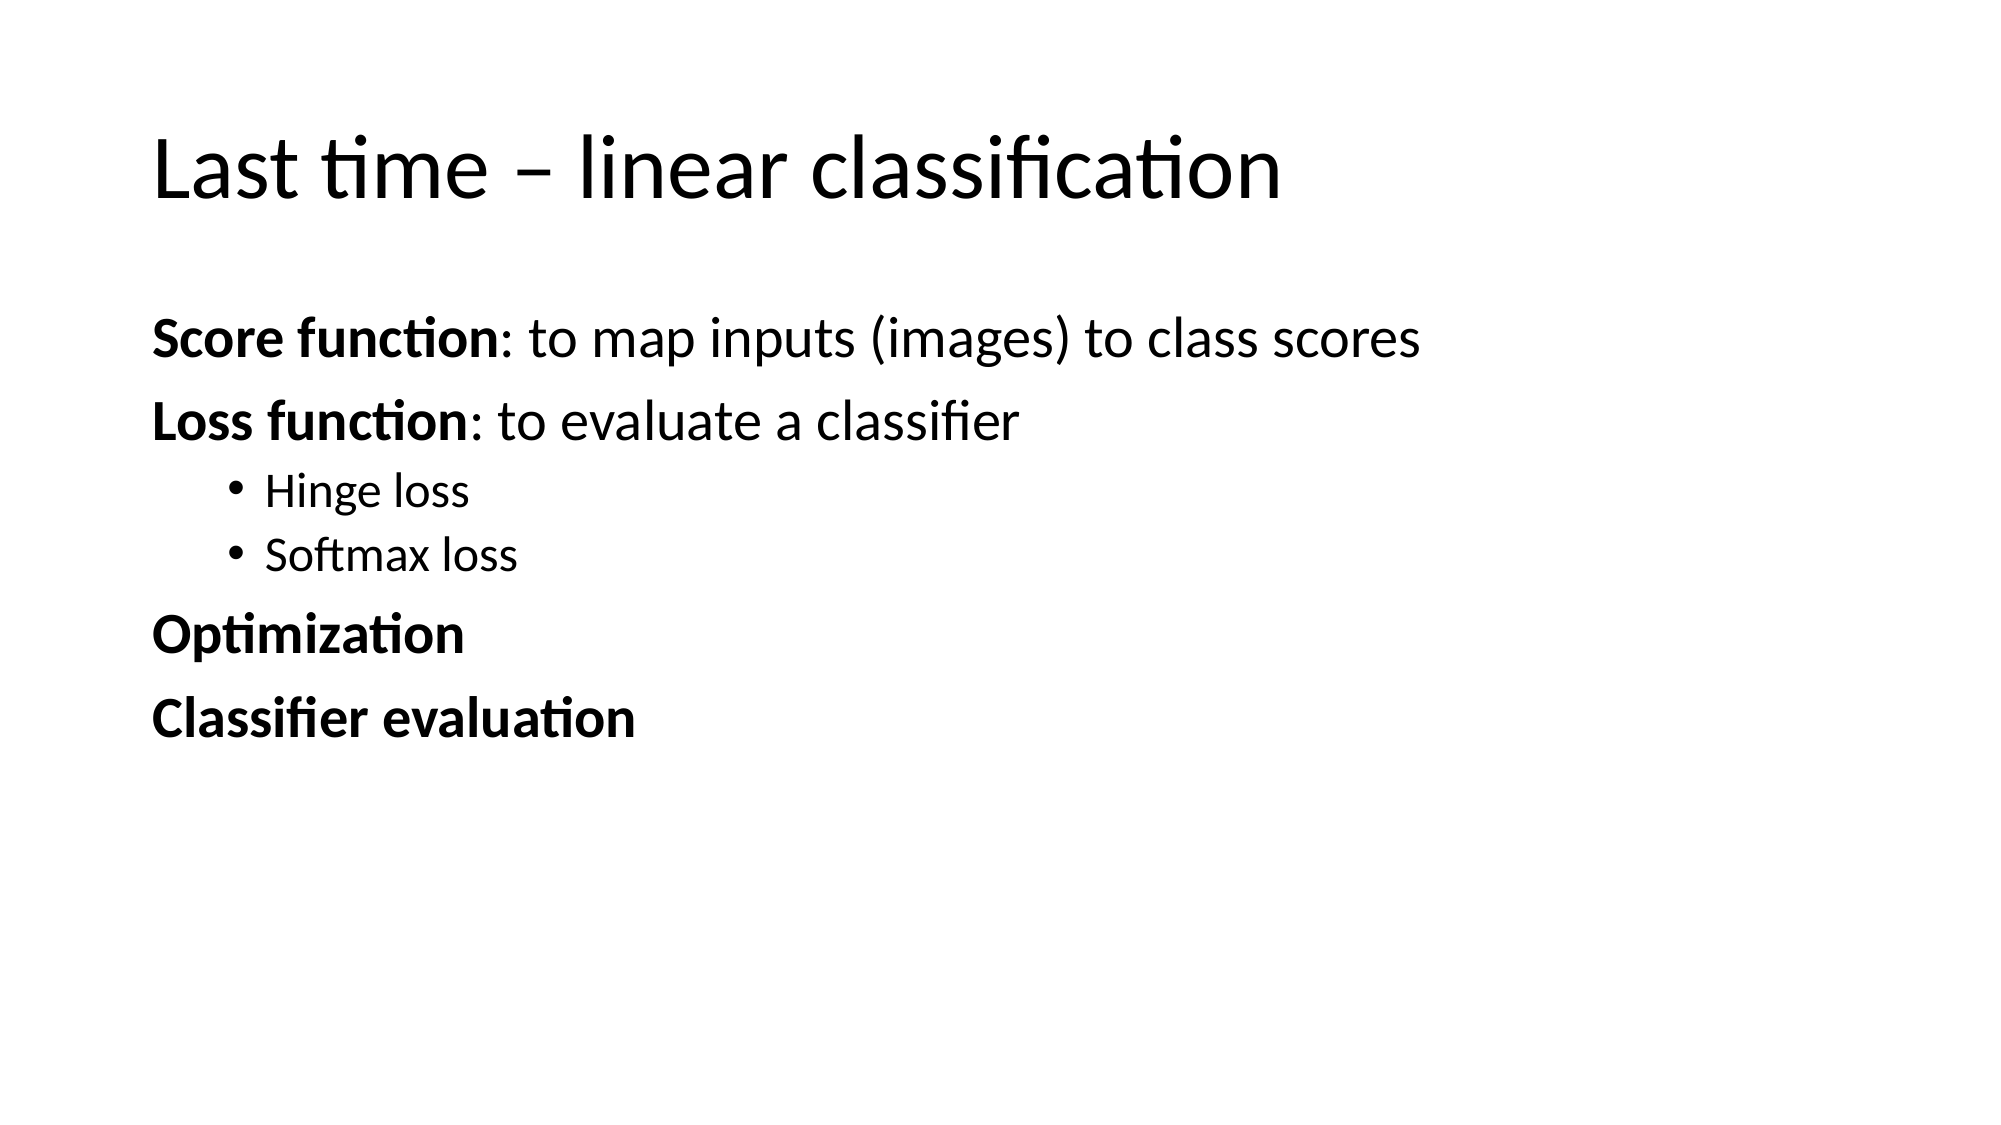

# Last time – linear classification
Score function: to map inputs (images) to class scores
Loss function: to evaluate a classifier
Hinge loss
Softmax loss
Optimization
Classifier evaluation